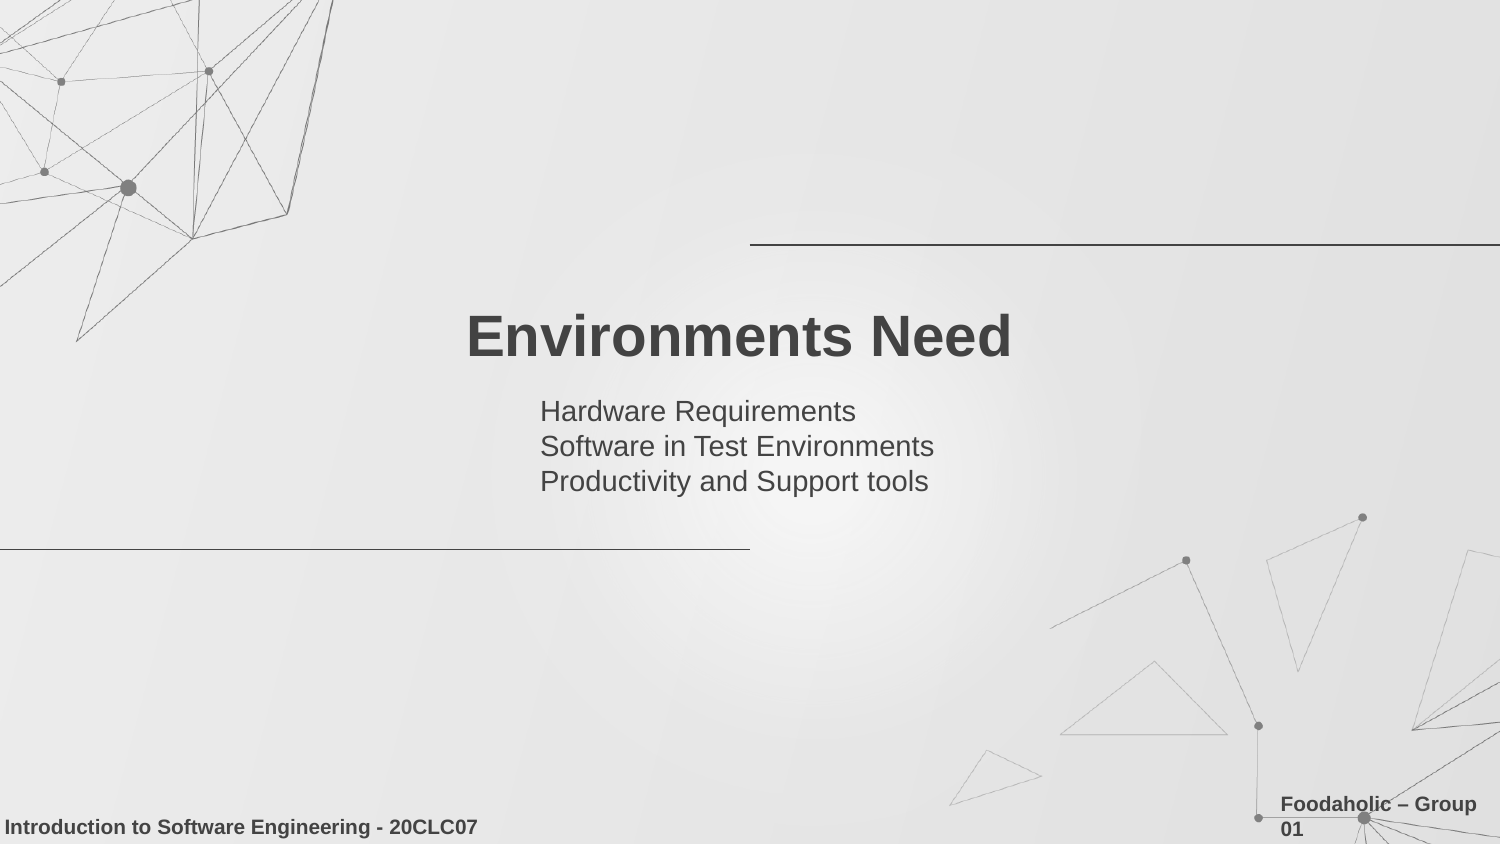

# Environments Need
Hardware Requirements
Software in Test Environments
Productivity and Support tools
Introduction to Software Engineering - 20CLC07
Foodaholic – Group 01